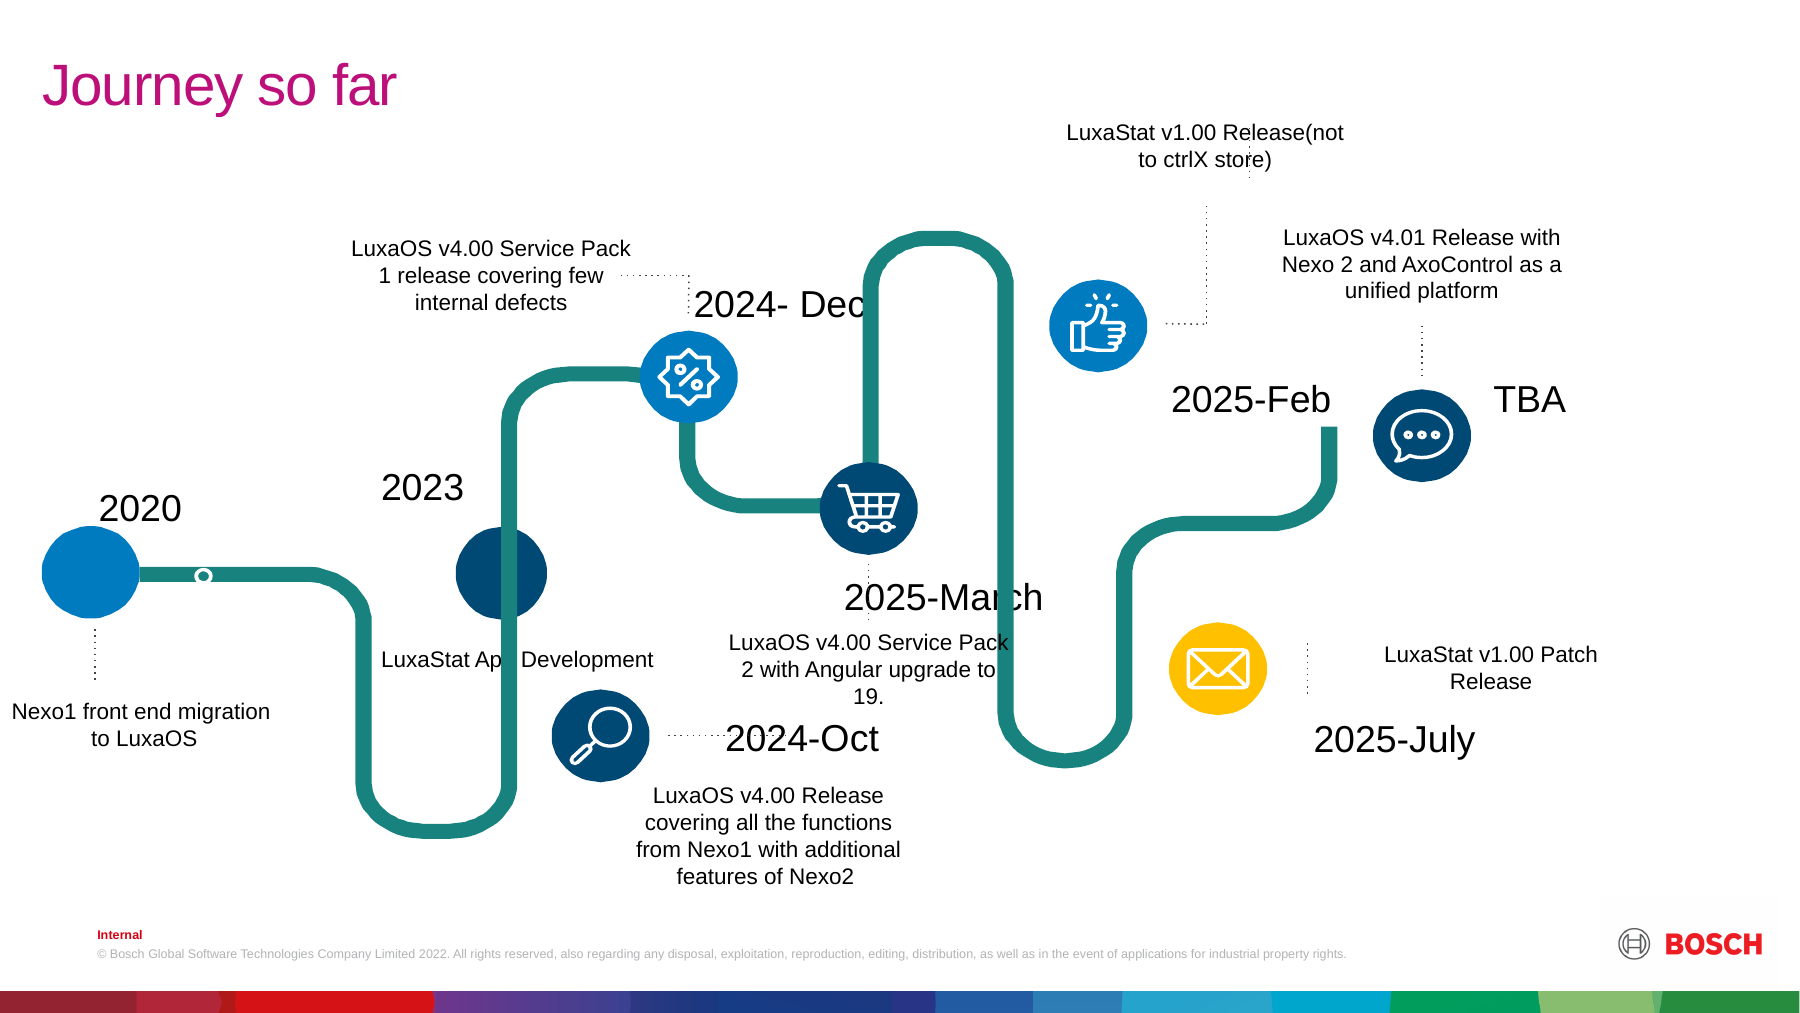

Journey so far

LuxaStat v1.00 Release(not to ctrlX store)
LuxaOS v4.01 Release with Nexo 2 and AxoControl as a unified platform

LuxaOS v4.00 Service Pack 1 release covering few internal defects

LuxaStat v1.00 Patch Release
LuxaOS v4.00 Service Pack 2 with Angular upgrade to 19.

Nexo1 front end migration  to LuxaOS

LuxaOS v4.00 Release covering all the functions from Nexo1 with additional features of Nexo2
2024- Dec

 TBA
2025-Feb
2023
2020

2025-March
LuxaStat App Development
2024-Oct
2025-July